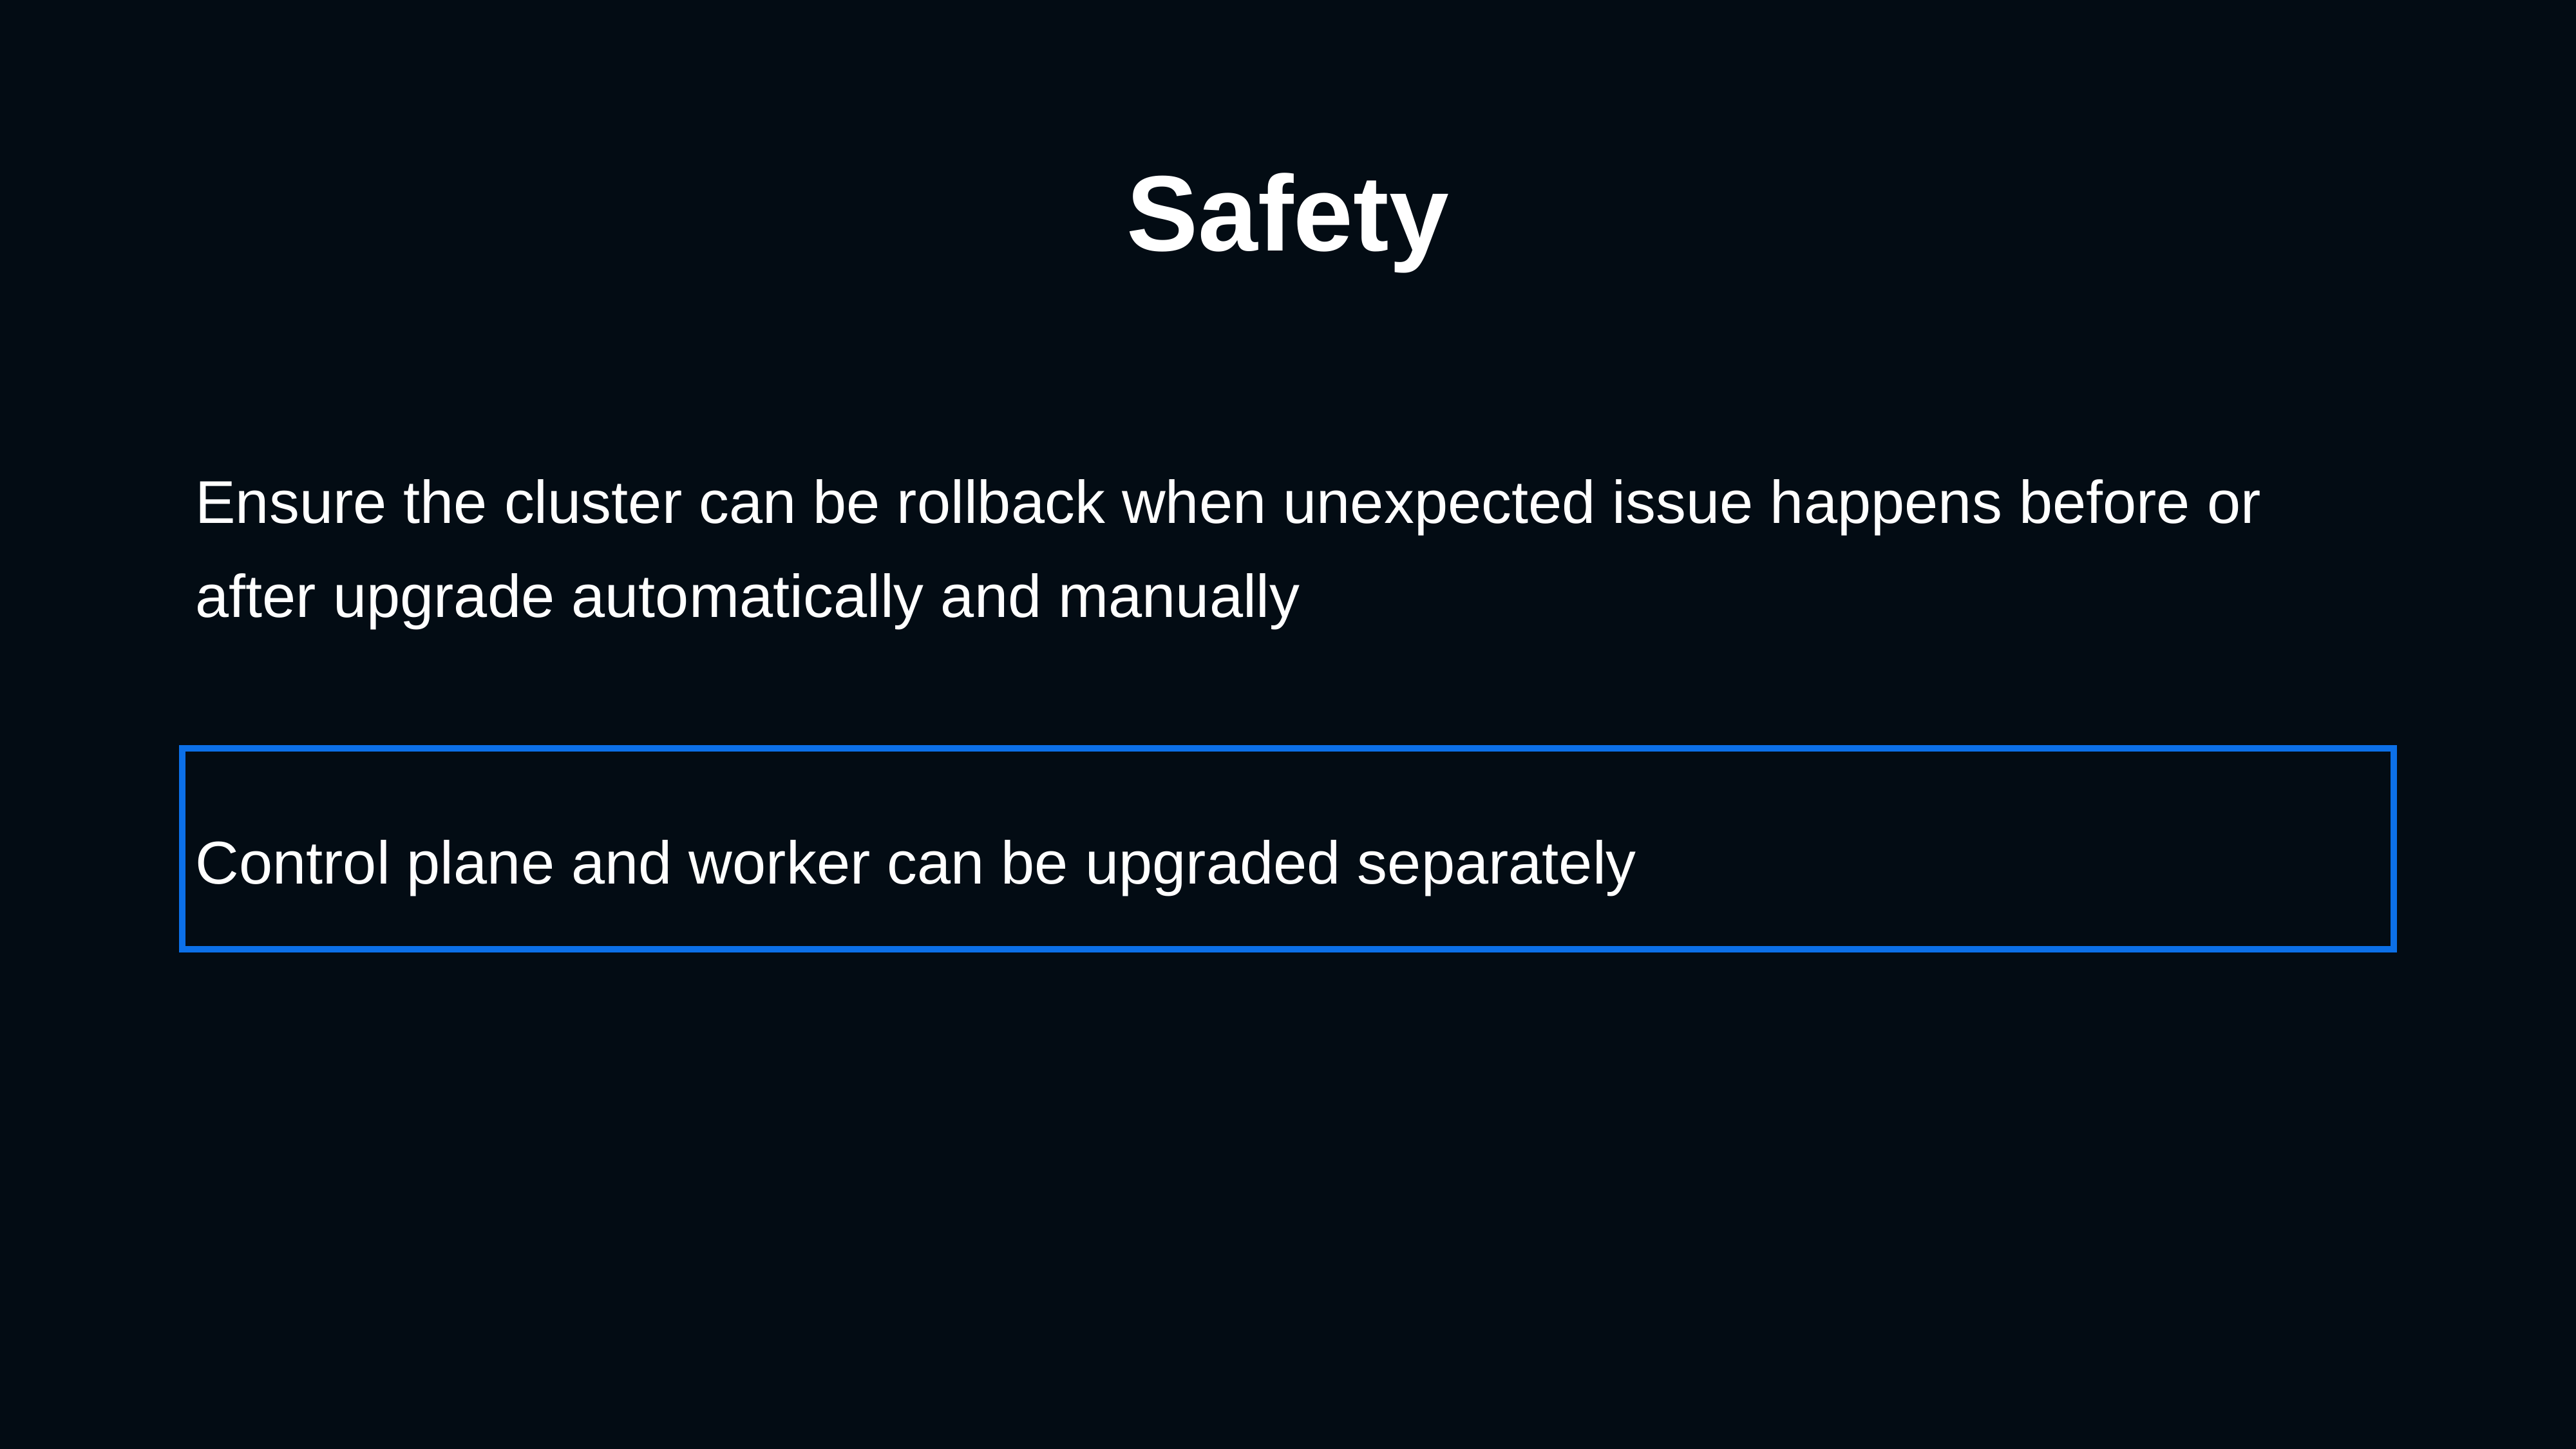

Safety

Ensure the cluster can be rollback when unexpected issue happens before or after upgrade automatically and manually

Control plane and worker can be upgraded separately